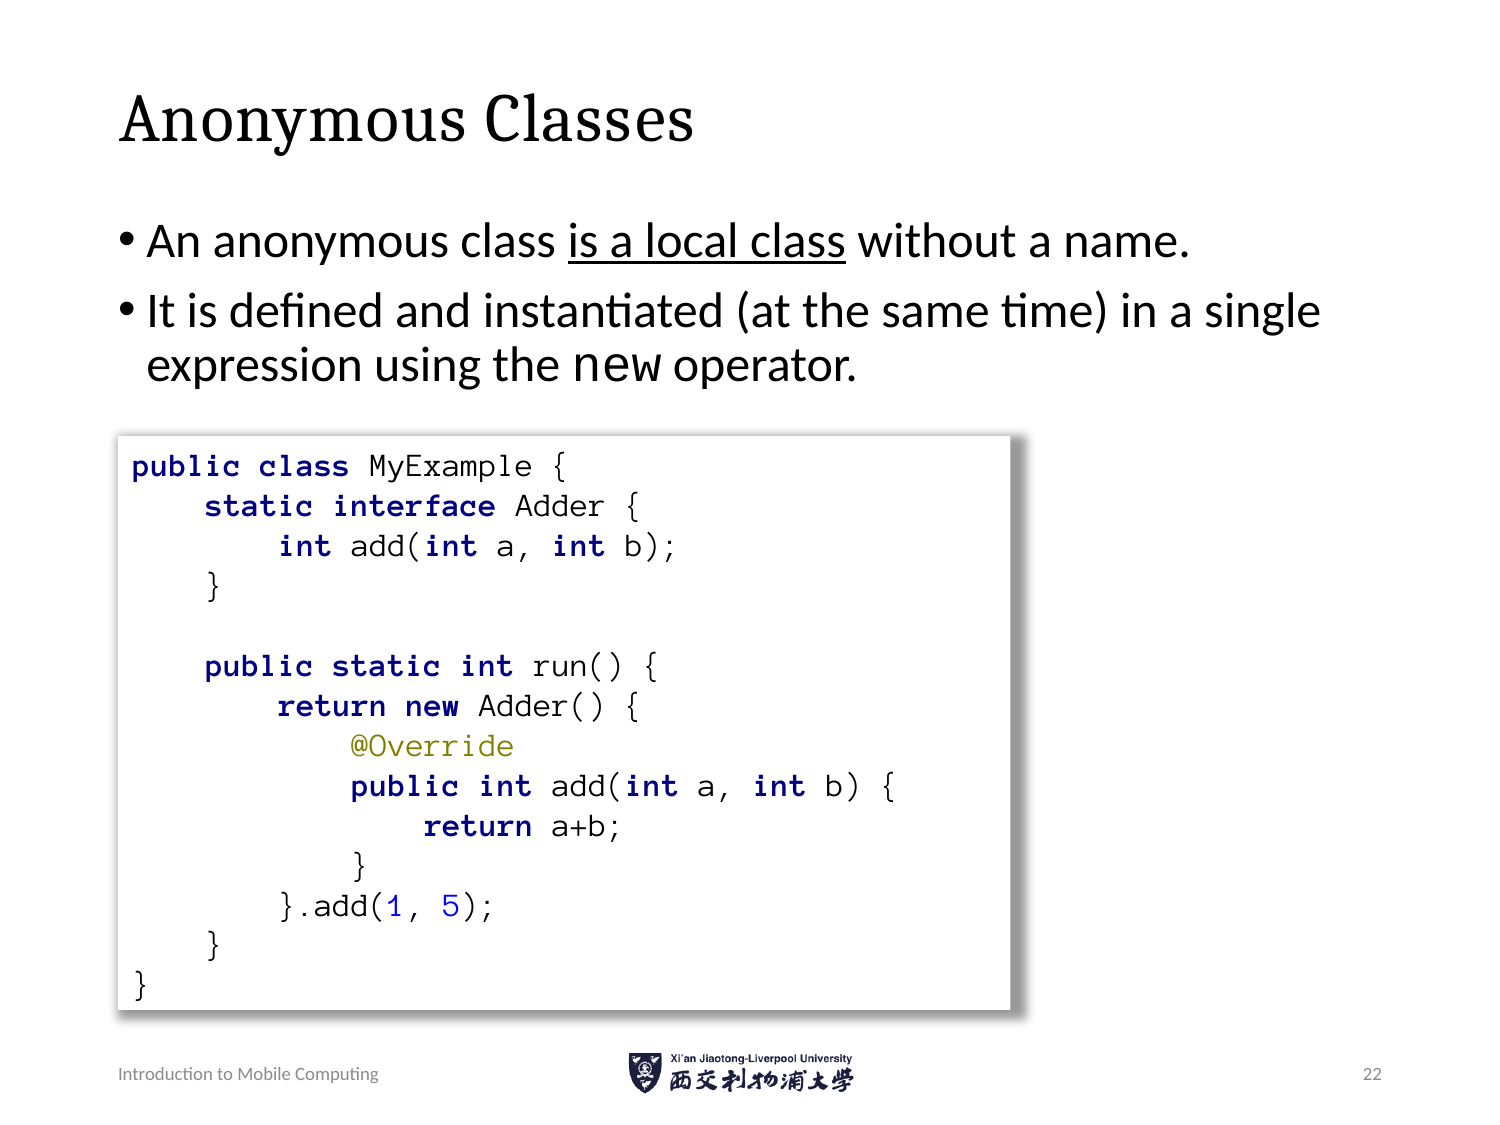

# Anonymous Classes
An anonymous class is a local class without a name.
It is defined and instantiated (at the same time) in a single expression using the new operator.

public class MyExample {
    static interface Adder {
        int add(int a, int b);
    }
    public static int run() {
        return new Adder() {
            @Override
            public int add(int a, int b) {
                return a+b;
            }
        }.add(1, 5);
    }
}
Introduction to Mobile Computing
22